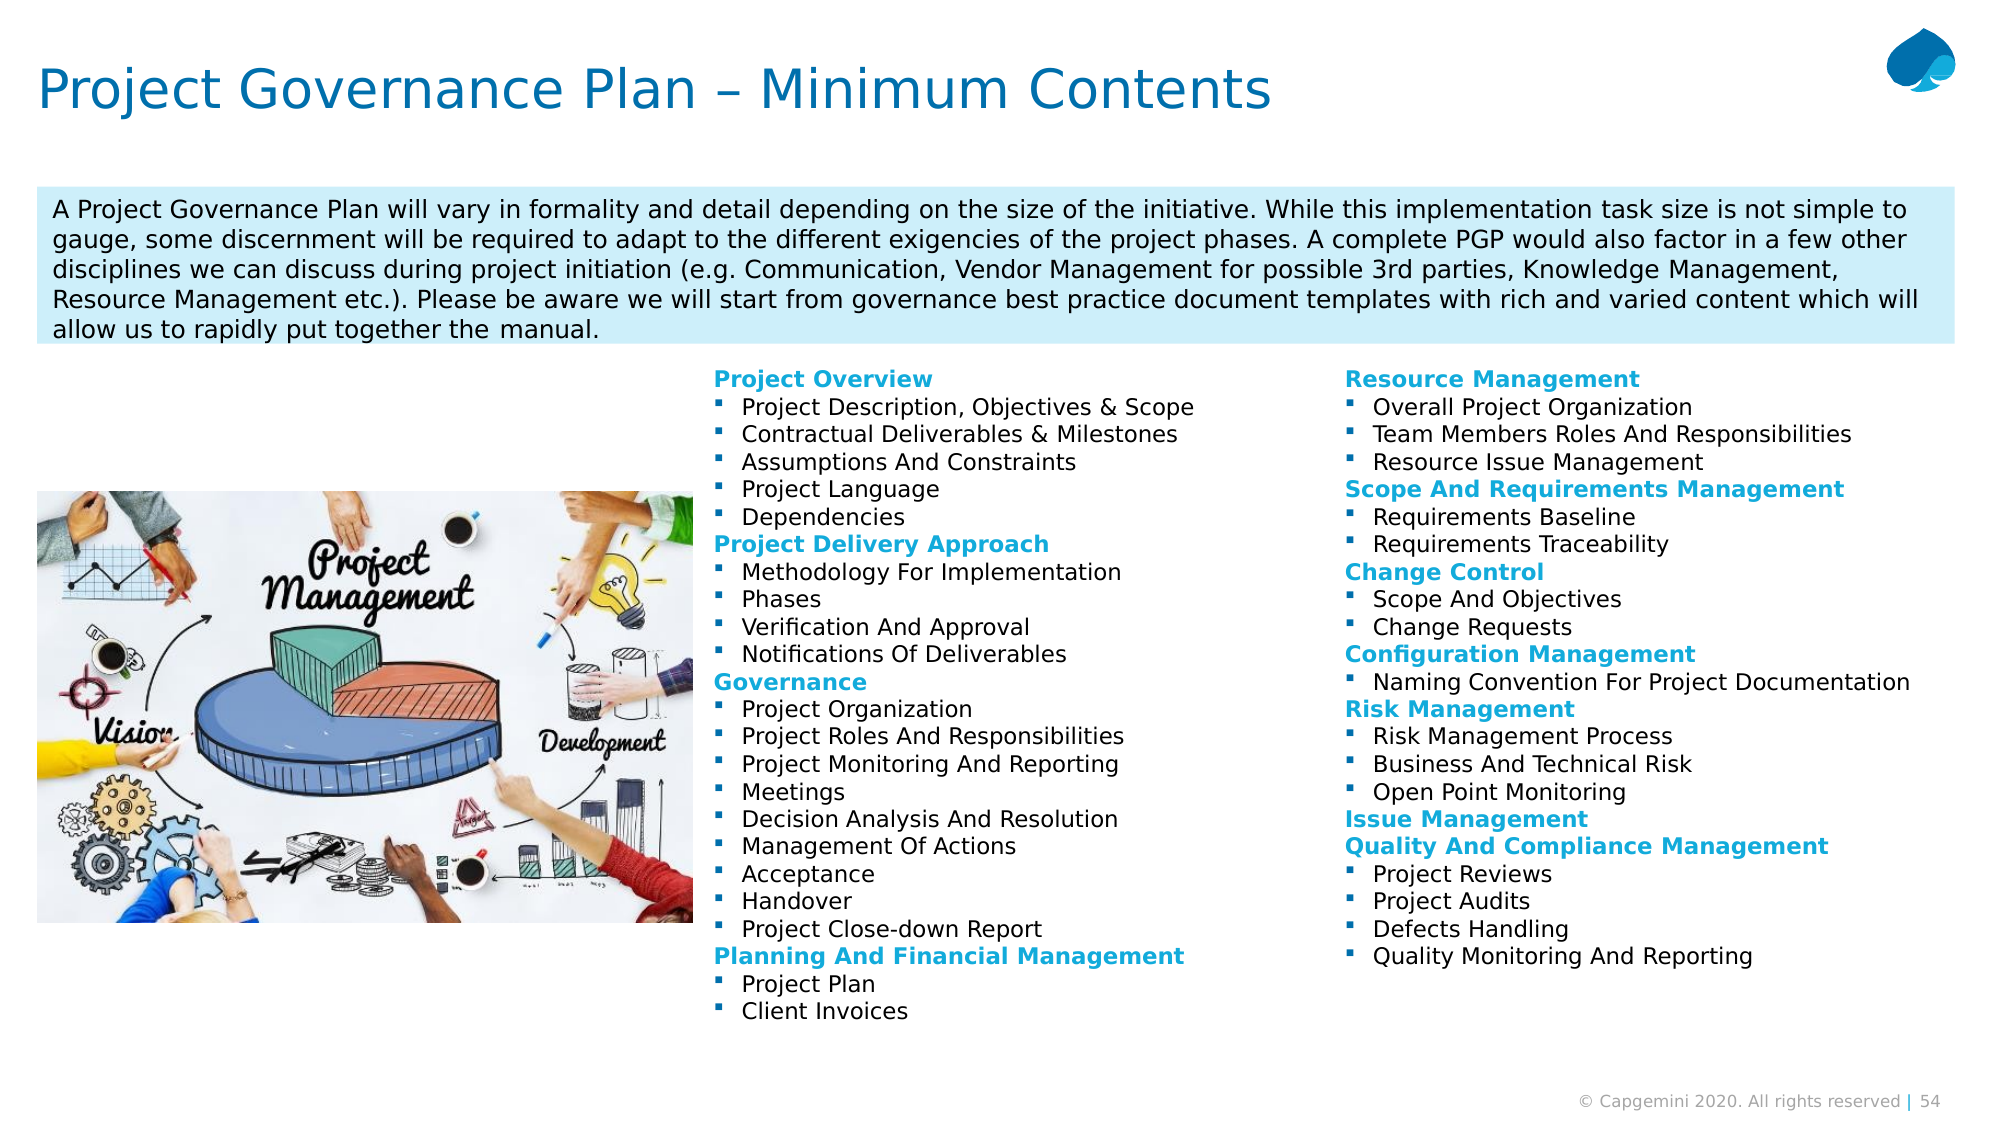

# Project Governance Plan – Minimum Contents
A Project Governance Plan will vary in formality and detail depending on the size of the initiative. While this implementation task size is not simple to  gauge, some discernment will be required to adapt to the different exigencies of the project phases. A complete PGP would also factor in a few other  disciplines we can discuss during project initiation (e.g. Communication, Vendor Management for possible 3rd parties, Knowledge Management,  Resource Management etc.). Please be aware we will start from governance best practice document templates with rich and varied content which will  allow us to rapidly put together the manual.
Project Overview
Project Description, Objectives & Scope
Contractual Deliverables & Milestones
Assumptions And Constraints
Project Language
Dependencies
Project Delivery Approach
Methodology For Implementation
Phases
Verification And Approval
Notifications Of Deliverables
Governance
Project Organization
Project Roles And Responsibilities
Project Monitoring And Reporting
Meetings
Decision Analysis And Resolution
Management Of Actions
Acceptance
Handover
Project Close-down Report
Planning And Financial Management
Project Plan
Client Invoices
Resource Management
Overall Project Organization
Team Members Roles And Responsibilities
Resource Issue Management
Scope And Requirements Management
Requirements Baseline
Requirements Traceability
Change Control
Scope And Objectives
Change Requests
Configuration Management
Naming Convention For Project Documentation
Risk Management
Risk Management Process
Business And Technical Risk
Open Point Monitoring
Issue Management
Quality And Compliance Management
Project Reviews
Project Audits
Defects Handling
Quality Monitoring And Reporting

Capgemini’s Response Salesforce Rollout Project | Sep 2020
© Capgemini 2020. All rights reserved | 54